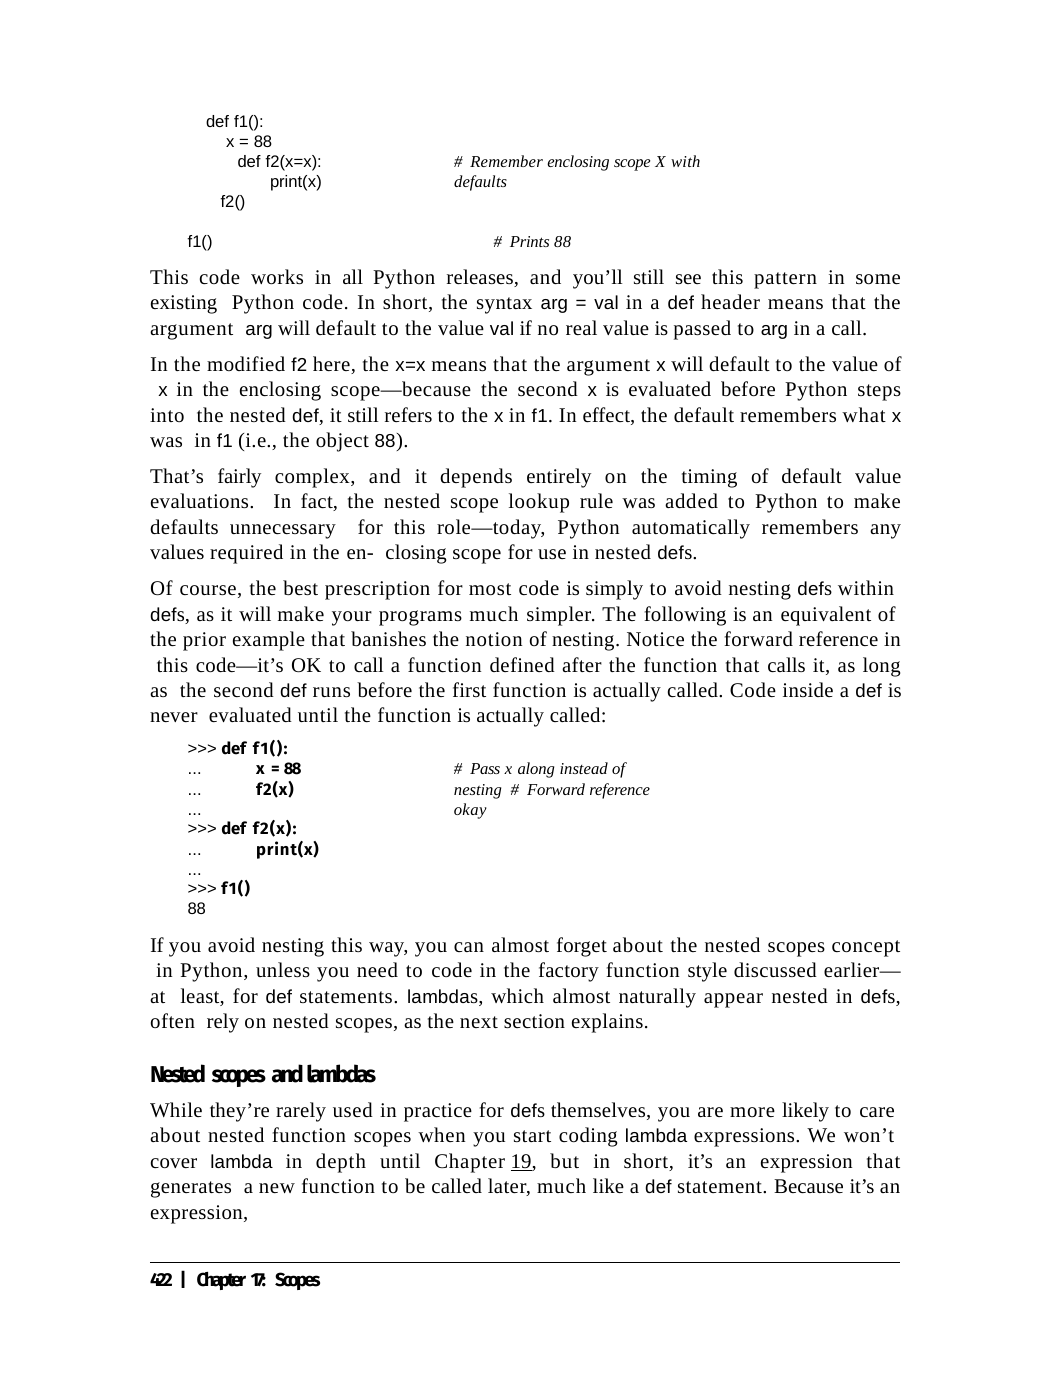

def f1():
x = 88
def f2(x=x):
print(x)
f2()
# Remember enclosing scope X with defaults
f1()	# Prints 88
This code works in all Python releases, and you’ll still see this pattern in some existing  Python code. In short, the syntax arg = val in a def header means that the argument  arg will default to the value val if no real value is passed to arg in a call.
In the modified f2 here, the x=x means that the argument x will default to the value of  x in the enclosing scope—because the second x is evaluated before Python steps into  the nested def, it still refers to the x in f1. In effect, the default remembers what x was  in f1 (i.e., the object 88).
That’s fairly complex, and it depends entirely on the timing of default value evaluations.  In fact, the nested scope lookup rule was added to Python to make defaults unnecessary  for this role—today, Python automatically remembers any values required in the en-  closing scope for use in nested defs.
Of course, the best prescription for most code is simply to avoid nesting defs within  defs, as it will make your programs much simpler. The following is an equivalent of  the prior example that banishes the notion of nesting. Notice the forward reference in  this code—it’s OK to call a function defined after the function that calls it, as long as  the second def runs before the first function is actually called. Code inside a def is never  evaluated until the function is actually called:
>>> def f1():
...	x = 88
...	f2(x)
...
>>> def f2(x):
...	print(x)
...
>>> f1()
88
# Pass x along instead of nesting  # Forward reference okay
If you avoid nesting this way, you can almost forget about the nested scopes concept  in Python, unless you need to code in the factory function style discussed earlier—at  least, for def statements. lambdas, which almost naturally appear nested in defs, often  rely on nested scopes, as the next section explains.

Nested scopes and lambdas
While they’re rarely used in practice for defs themselves, you are more likely to care  about nested function scopes when you start coding lambda expressions. We won’t  cover lambda in depth until Chapter 19, but in short, it’s an expression that generates  a new function to be called later, much like a def statement. Because it’s an expression,

422  |  Chapter 17:  Scopes